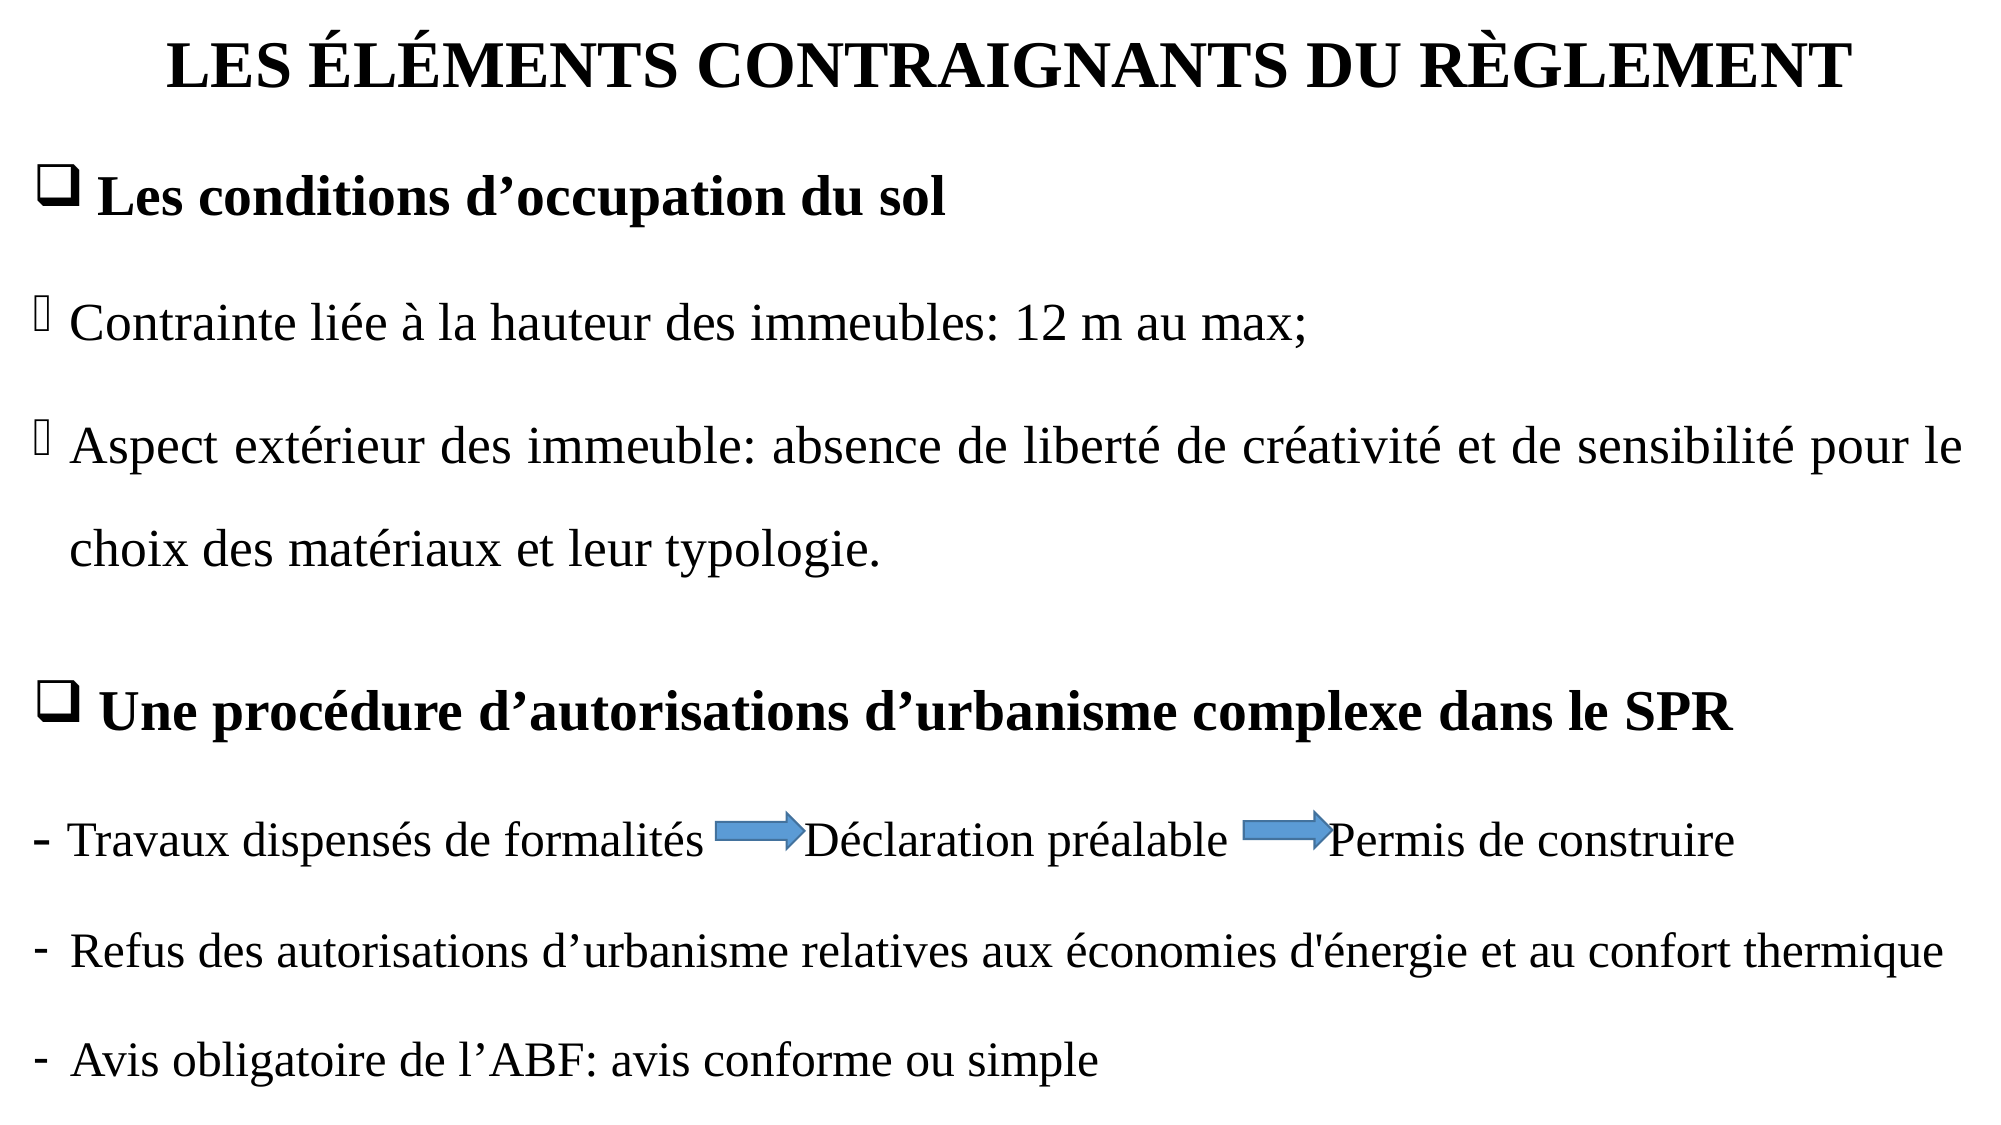

# LES ÉLÉMENTS CONTRAIGNANTS DU RÈGLEMENT

 Les conditions d’occupation du sol
Contrainte liée à la hauteur des immeubles: 12 m au max;
Aspect extérieur des immeuble: absence de liberté de créativité et de sensibilité pour le choix des matériaux et leur typologie.

 Une procédure d’autorisations d’urbanisme complexe dans le SPR
- Travaux dispensés de formalités        Déclaration préalable        Permis de construire
Refus des autorisations d’urbanisme relatives aux économies d'énergie et au confort thermique
Avis obligatoire de l’ABF: avis conforme ou simple